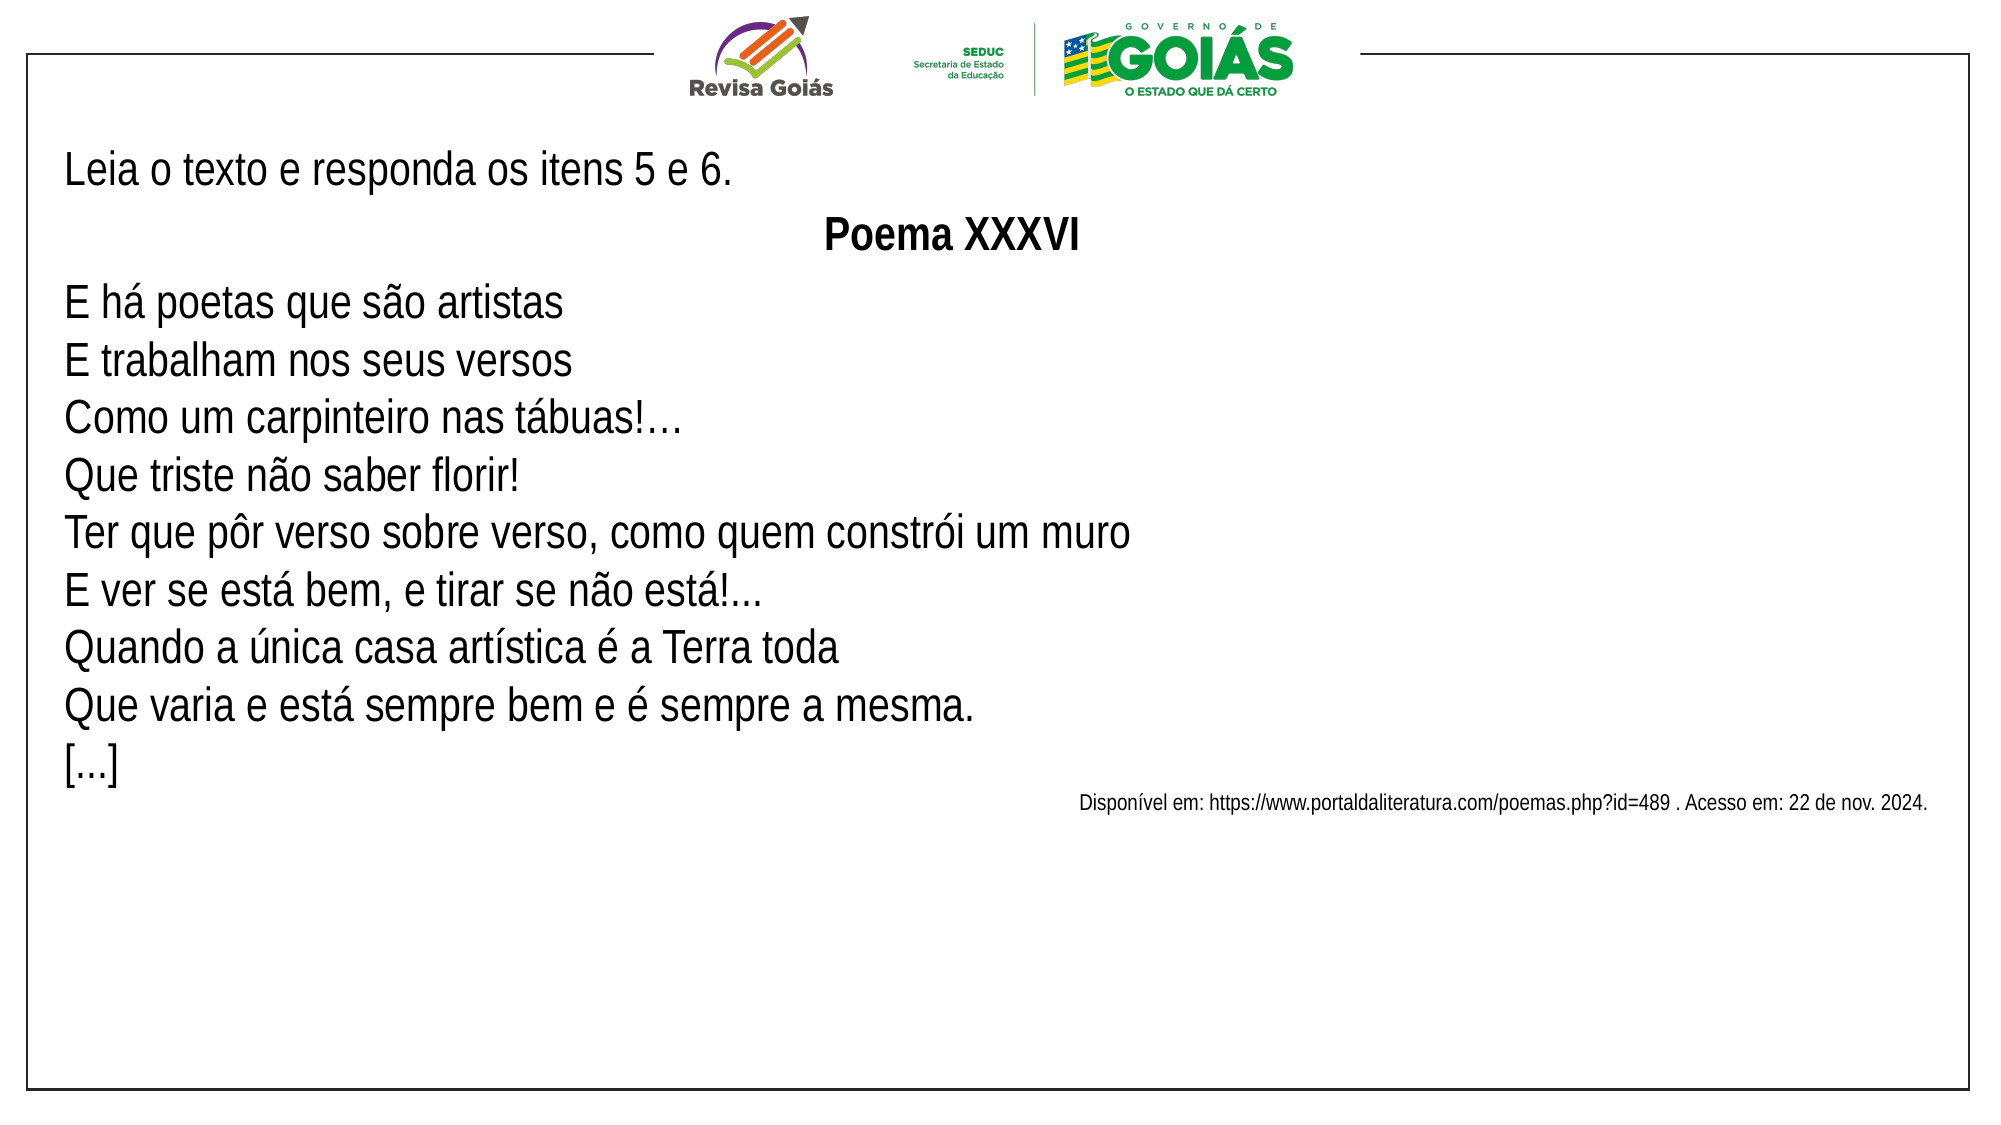

Leia o texto e responda os itens 5 e 6.
Poema XXXVI
E há poetas que são artistas
E trabalham nos seus versos
Como um carpinteiro nas tábuas!…
Que triste não saber florir!
Ter que pôr verso sobre verso, como quem constrói um muro
E ver se está bem, e tirar se não está!...
Quando a única casa artística é a Terra toda
Que varia e está sempre bem e é sempre a mesma.
[...]
Disponível em: https://www.portaldaliteratura.com/poemas.php?id=489 . Acesso em: 22 de nov. 2024.